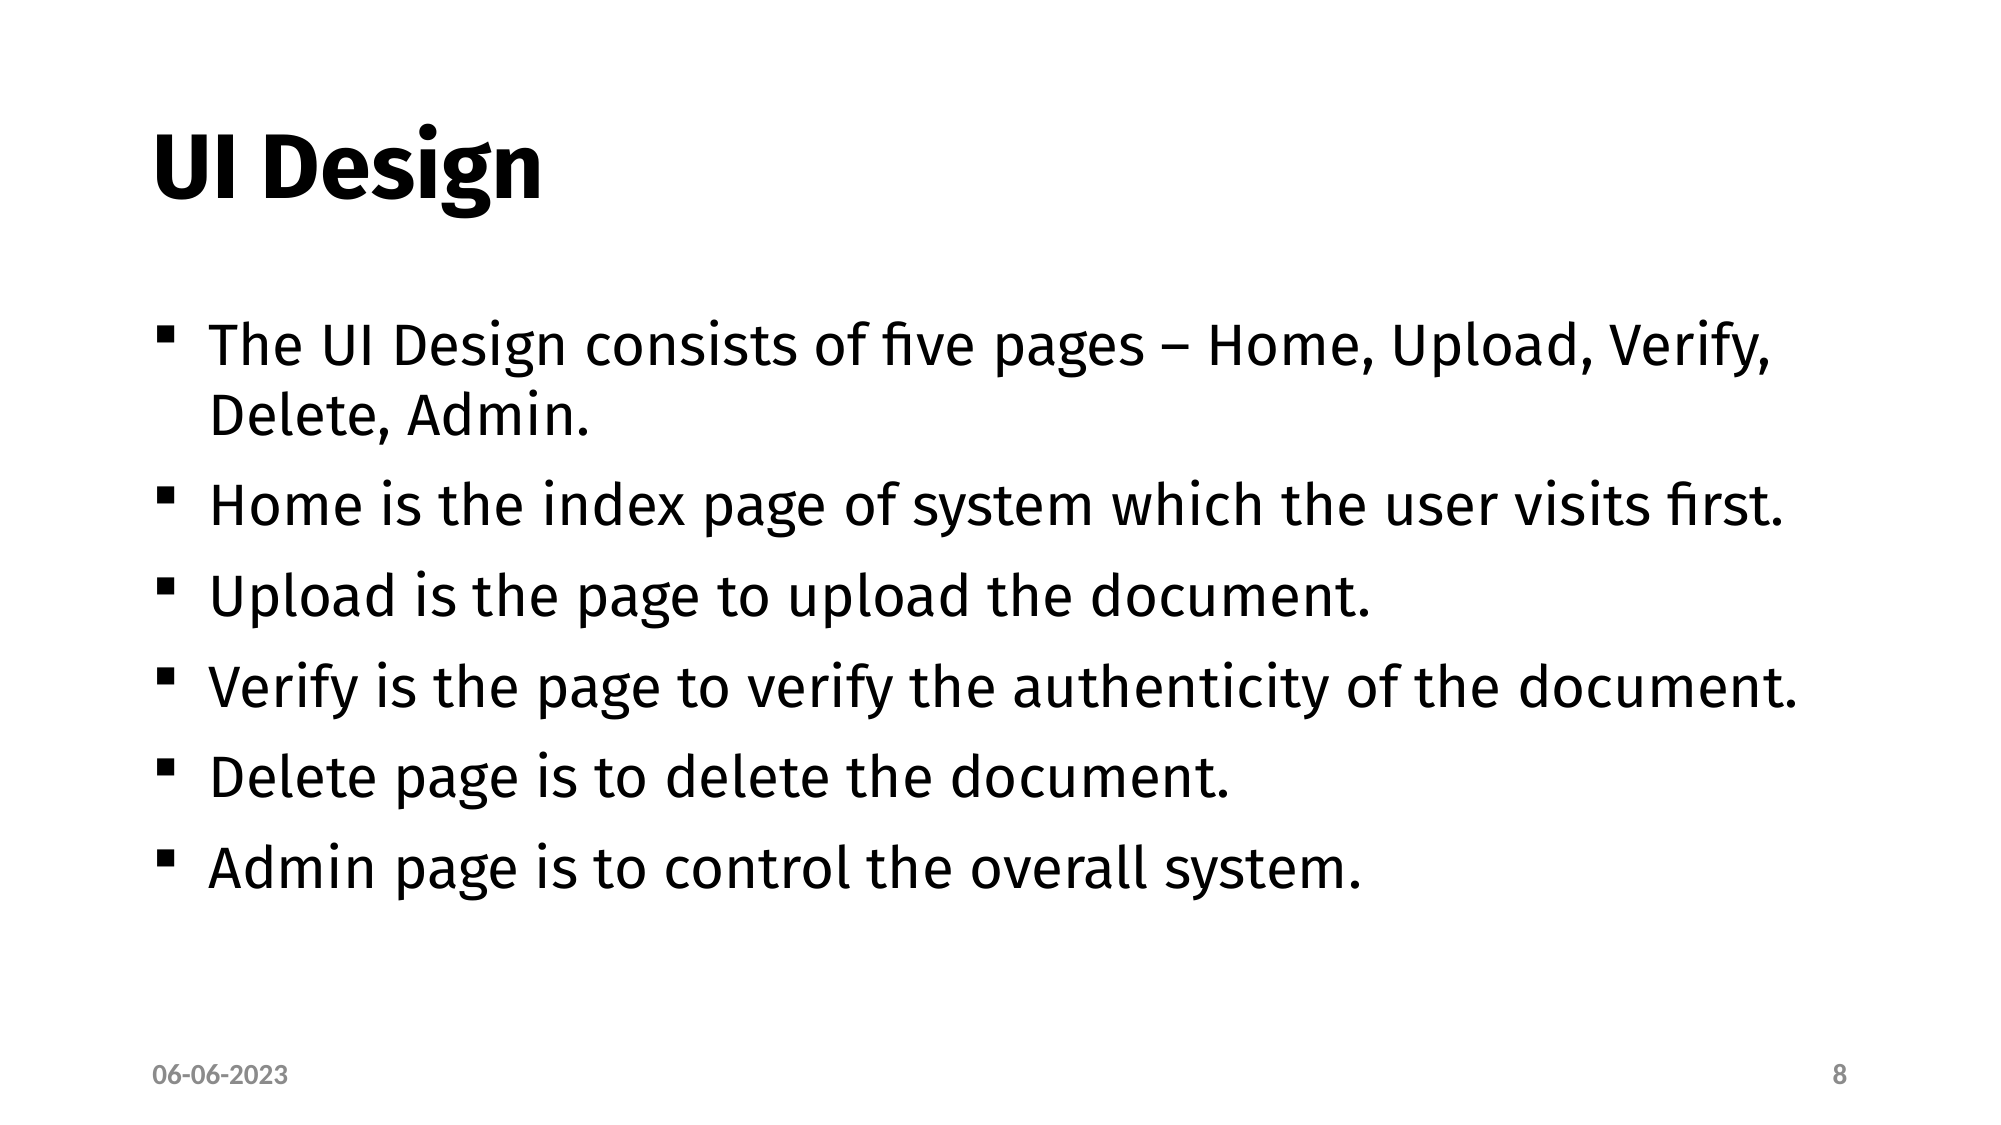

# UI Design
The UI Design consists of five pages – Home, Upload, Verify, Delete, Admin.
Home is the index page of system which the user visits first.
Upload is the page to upload the document.
Verify is the page to verify the authenticity of the document.
Delete page is to delete the document.
Admin page is to control the overall system.

06-06-2023
8